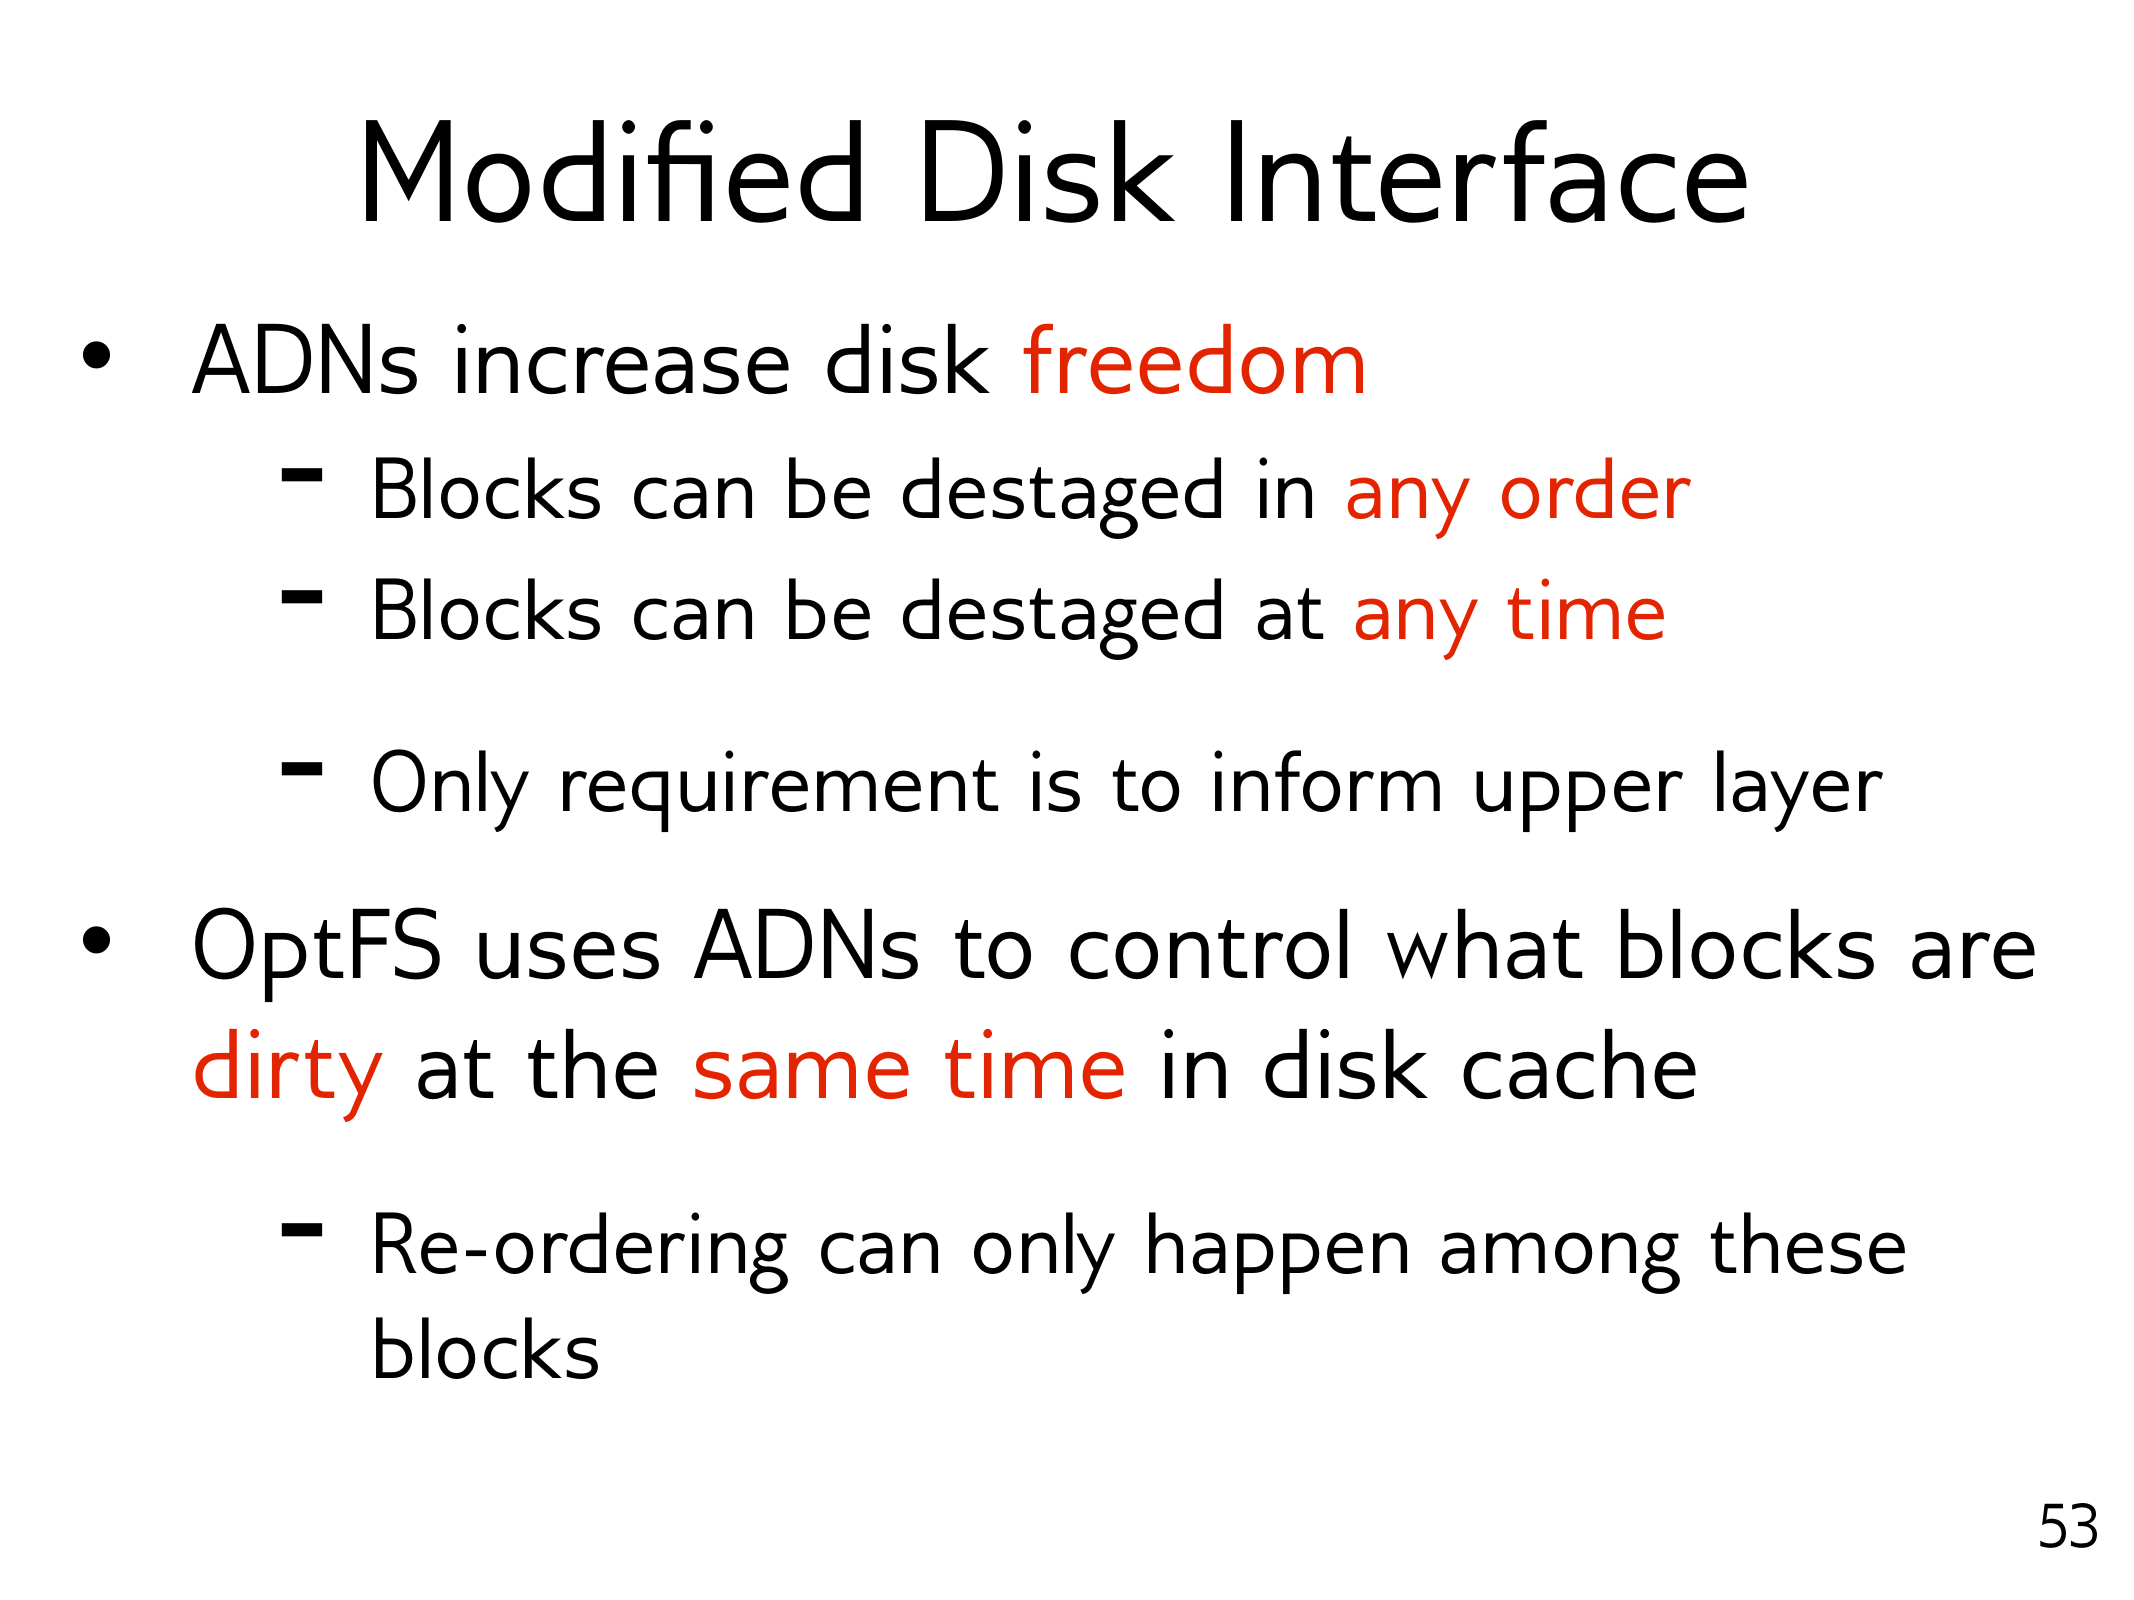

# Modified Disk Interface
ADNs increase disk freedom
Blocks can be destaged in any order
Blocks can be destaged at any time
Only requirement is to inform upper layer
OptFS uses ADNs to control what blocks are dirty at the same time in disk cache
Re-ordering can only happen among these blocks
53